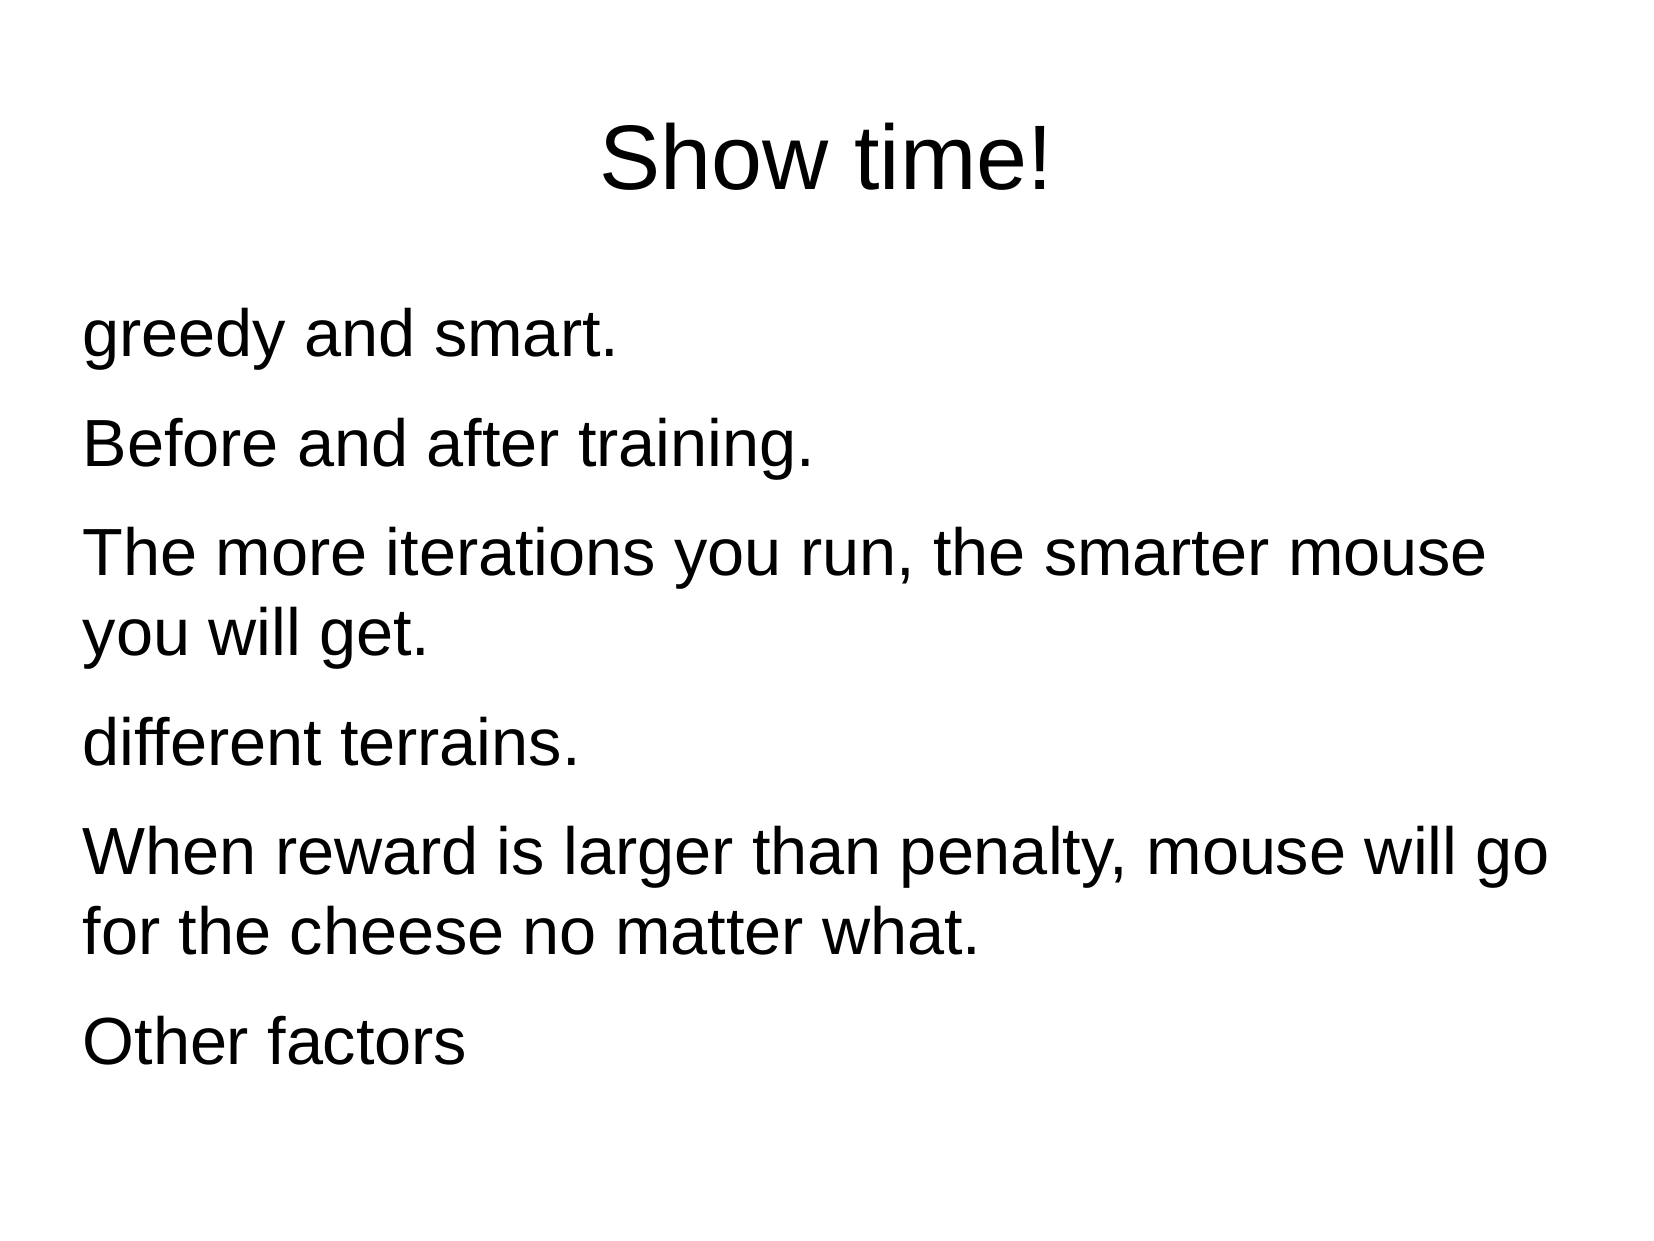

# Show time!
greedy and smart.
Before and after training.
The more iterations you run, the smarter mouse you will get.
different terrains.
When reward is larger than penalty, mouse will go for the cheese no matter what.
Other factors